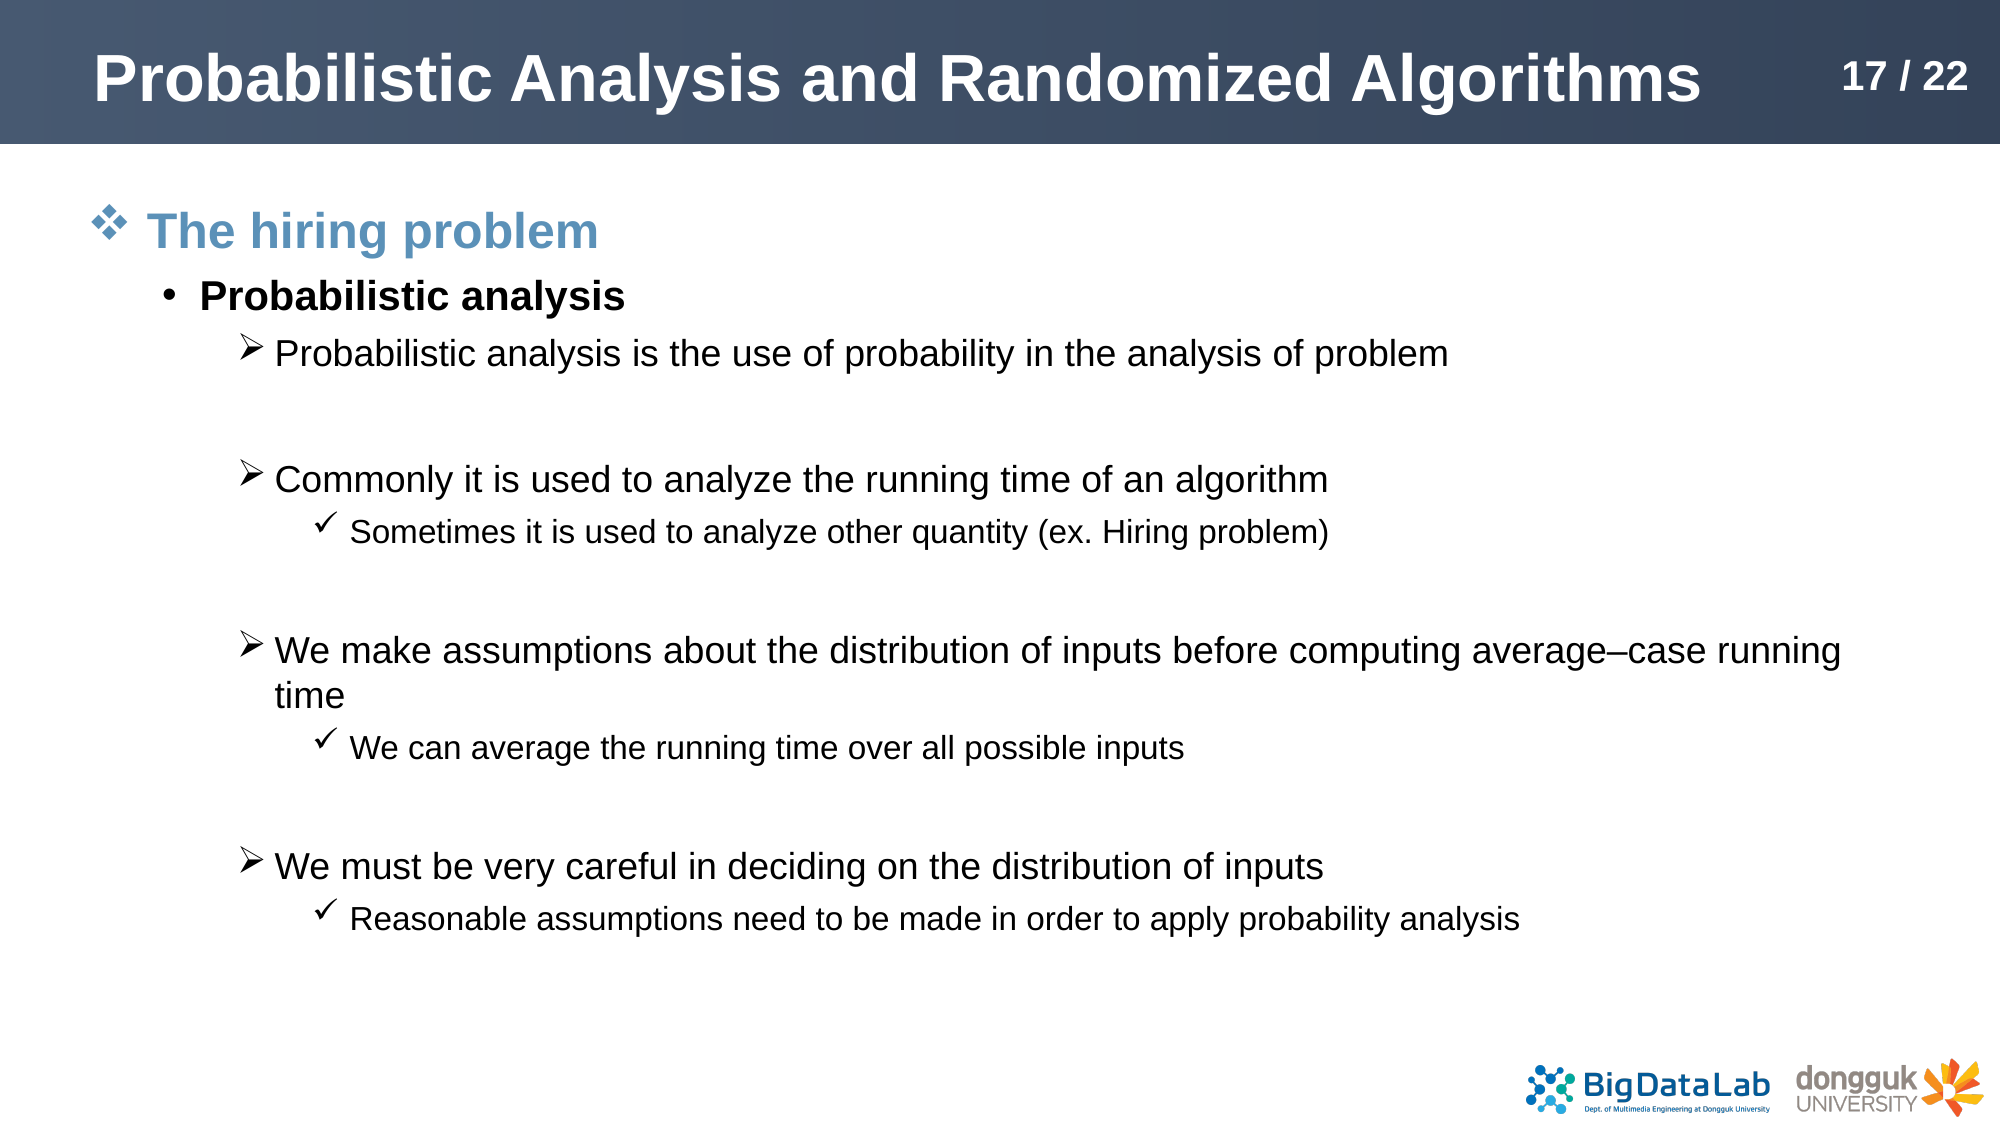

# Probabilistic Analysis and Randomized Algorithms
17 / 22
 The hiring problem
Probabilistic analysis
Probabilistic analysis is the use of probability in the analysis of problem

Commonly it is used to analyze the running time of an algorithm
Sometimes it is used to analyze other quantity (ex. Hiring problem)

We make assumptions about the distribution of inputs before computing average–case running time
We can average the running time over all possible inputs

We must be very careful in deciding on the distribution of inputs
Reasonable assumptions need to be made in order to apply probability analysis